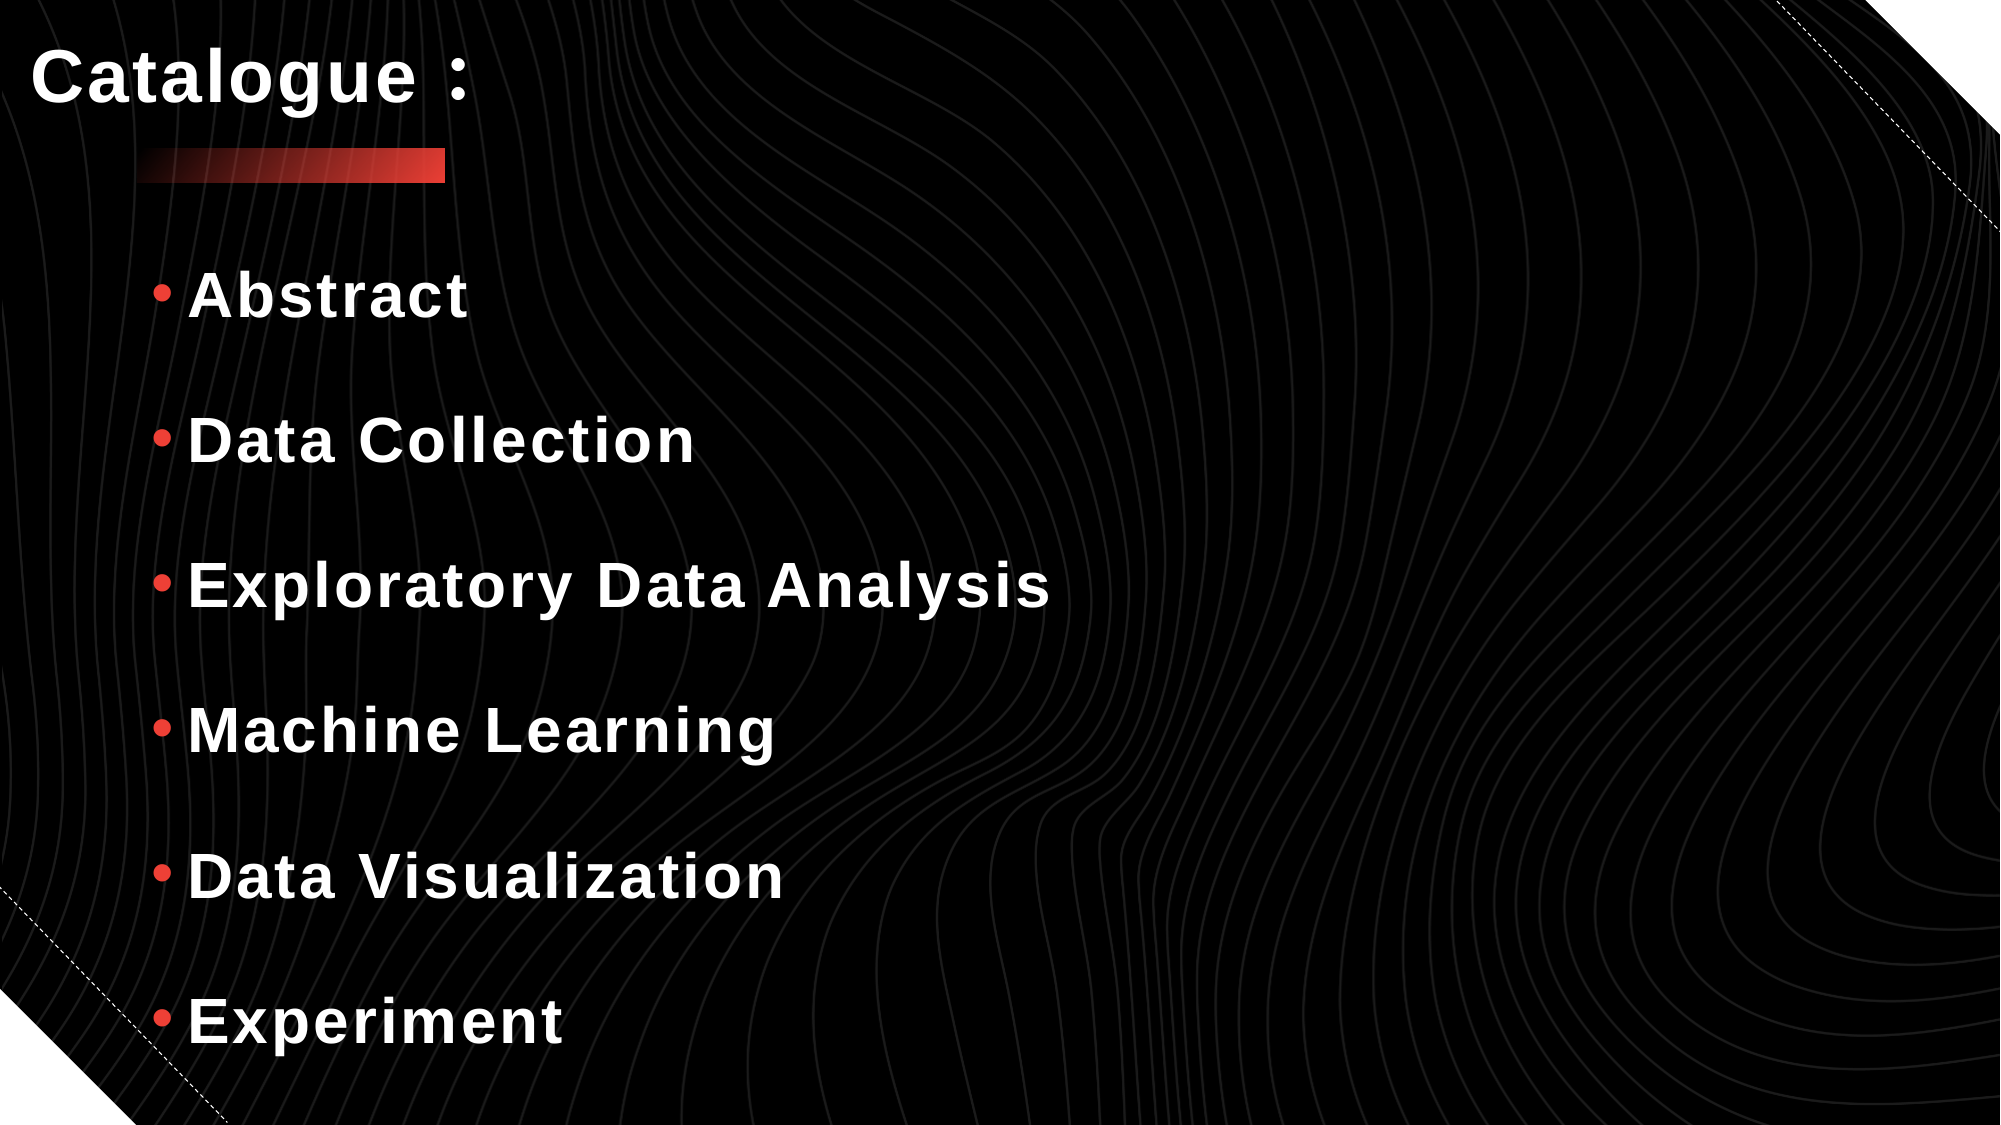

# Catalogue：
Abstract
Data Collection
Exploratory Data Analysis
Machine Learning
Data Visualization
Experiment